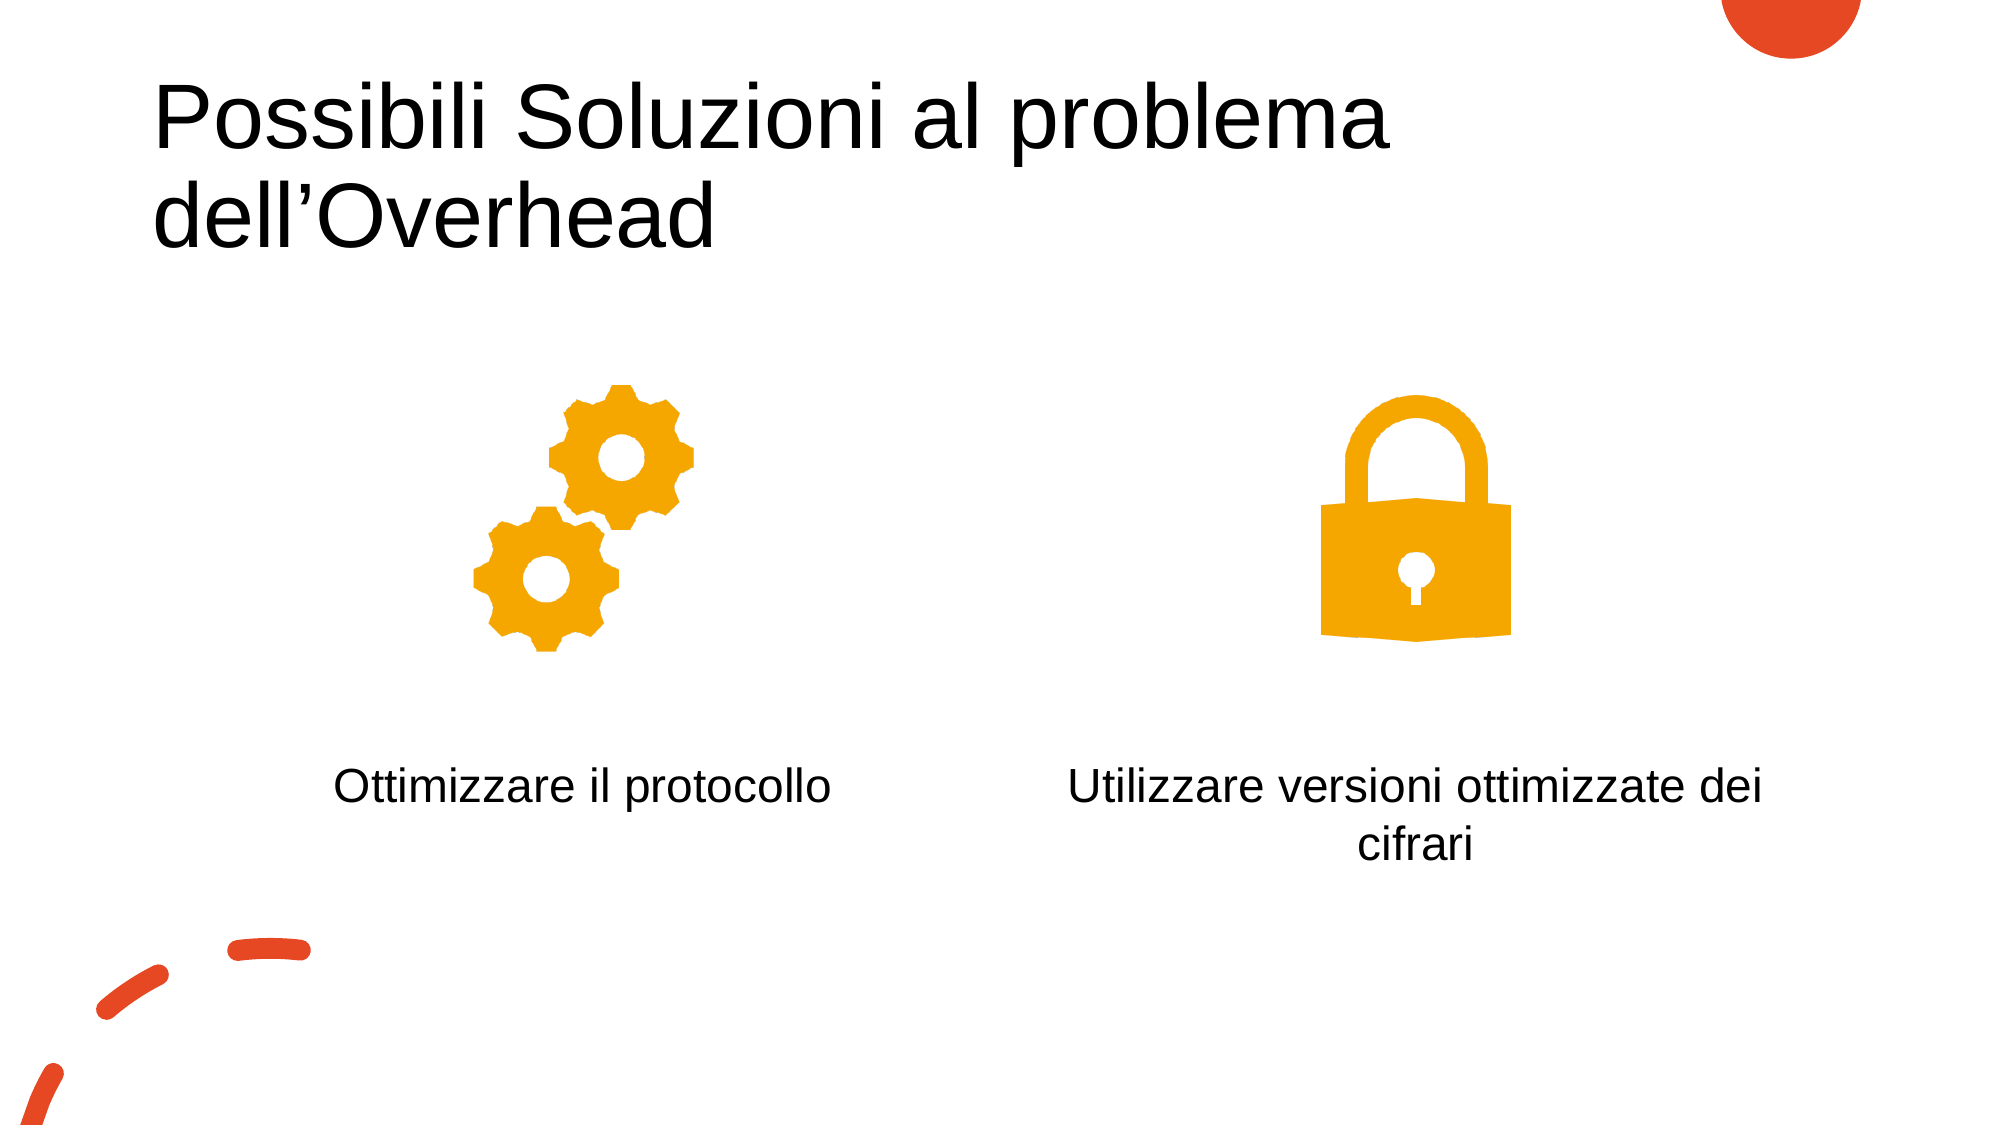

# Possibili Soluzioni al problema dell’Overhead
Ottimizzare il protocollo
Utilizzare versioni ottimizzate dei cifrari